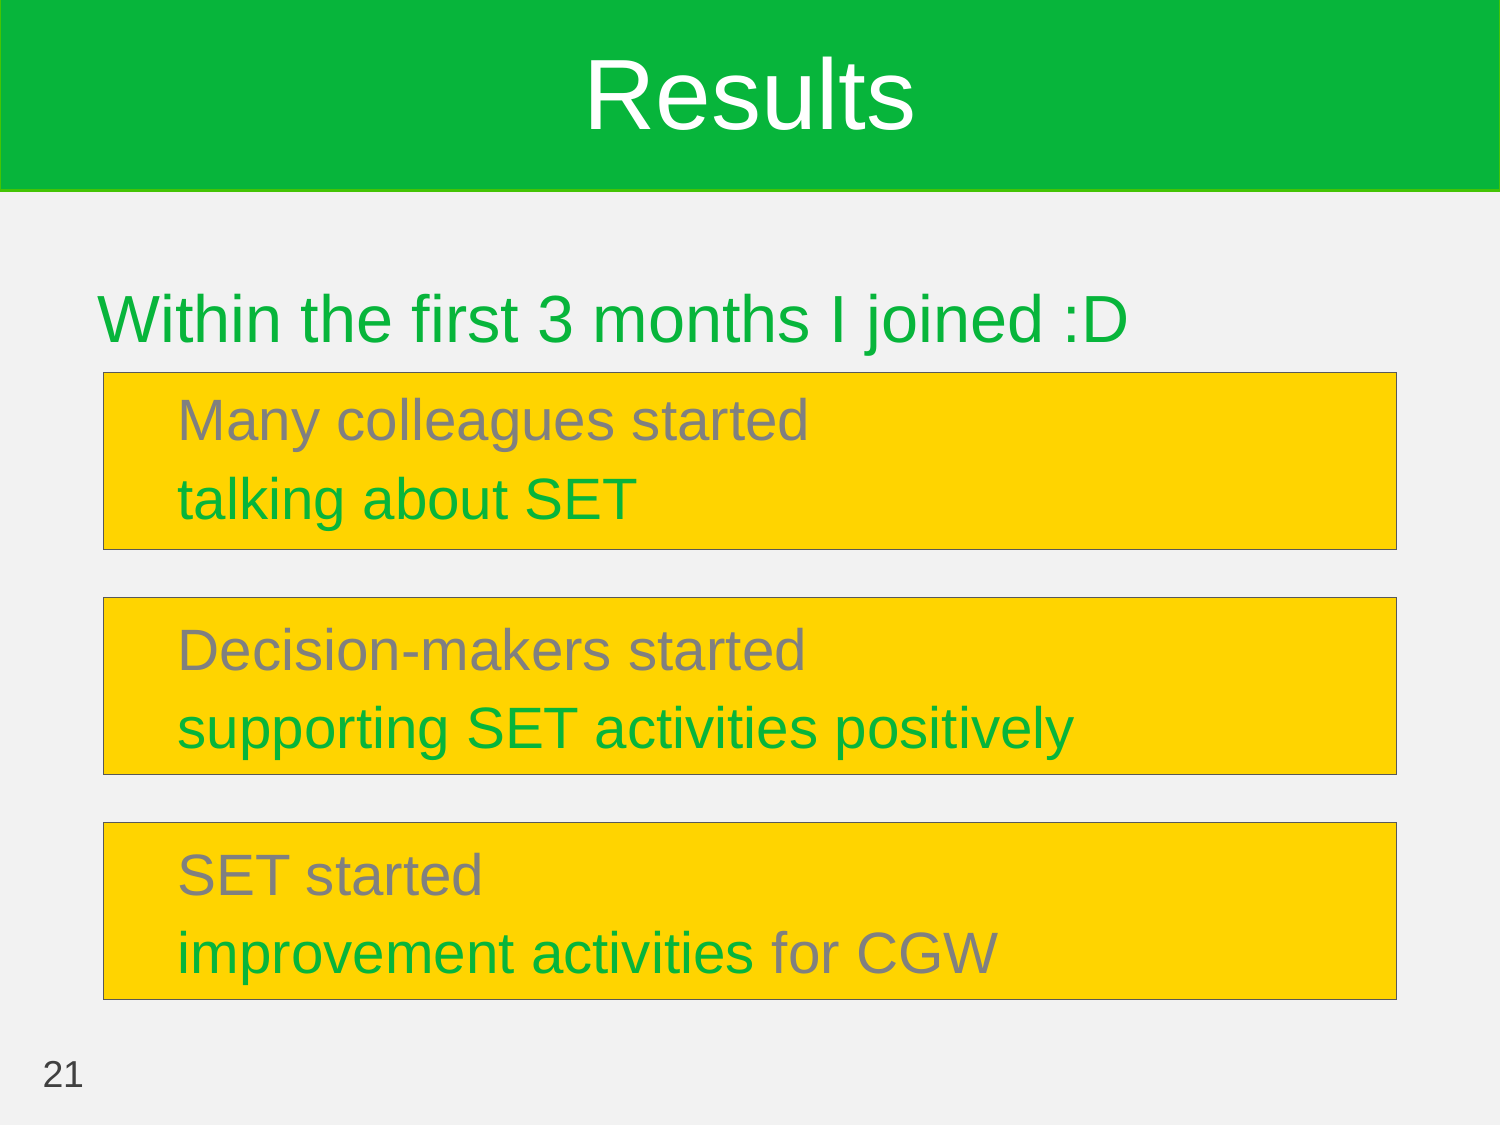

# Results
Within the first 3 months I joined :D
Many colleagues started
talking about SET
Decision-makers started
supporting SET activities positively
SET started
improvement activities for CGW
21